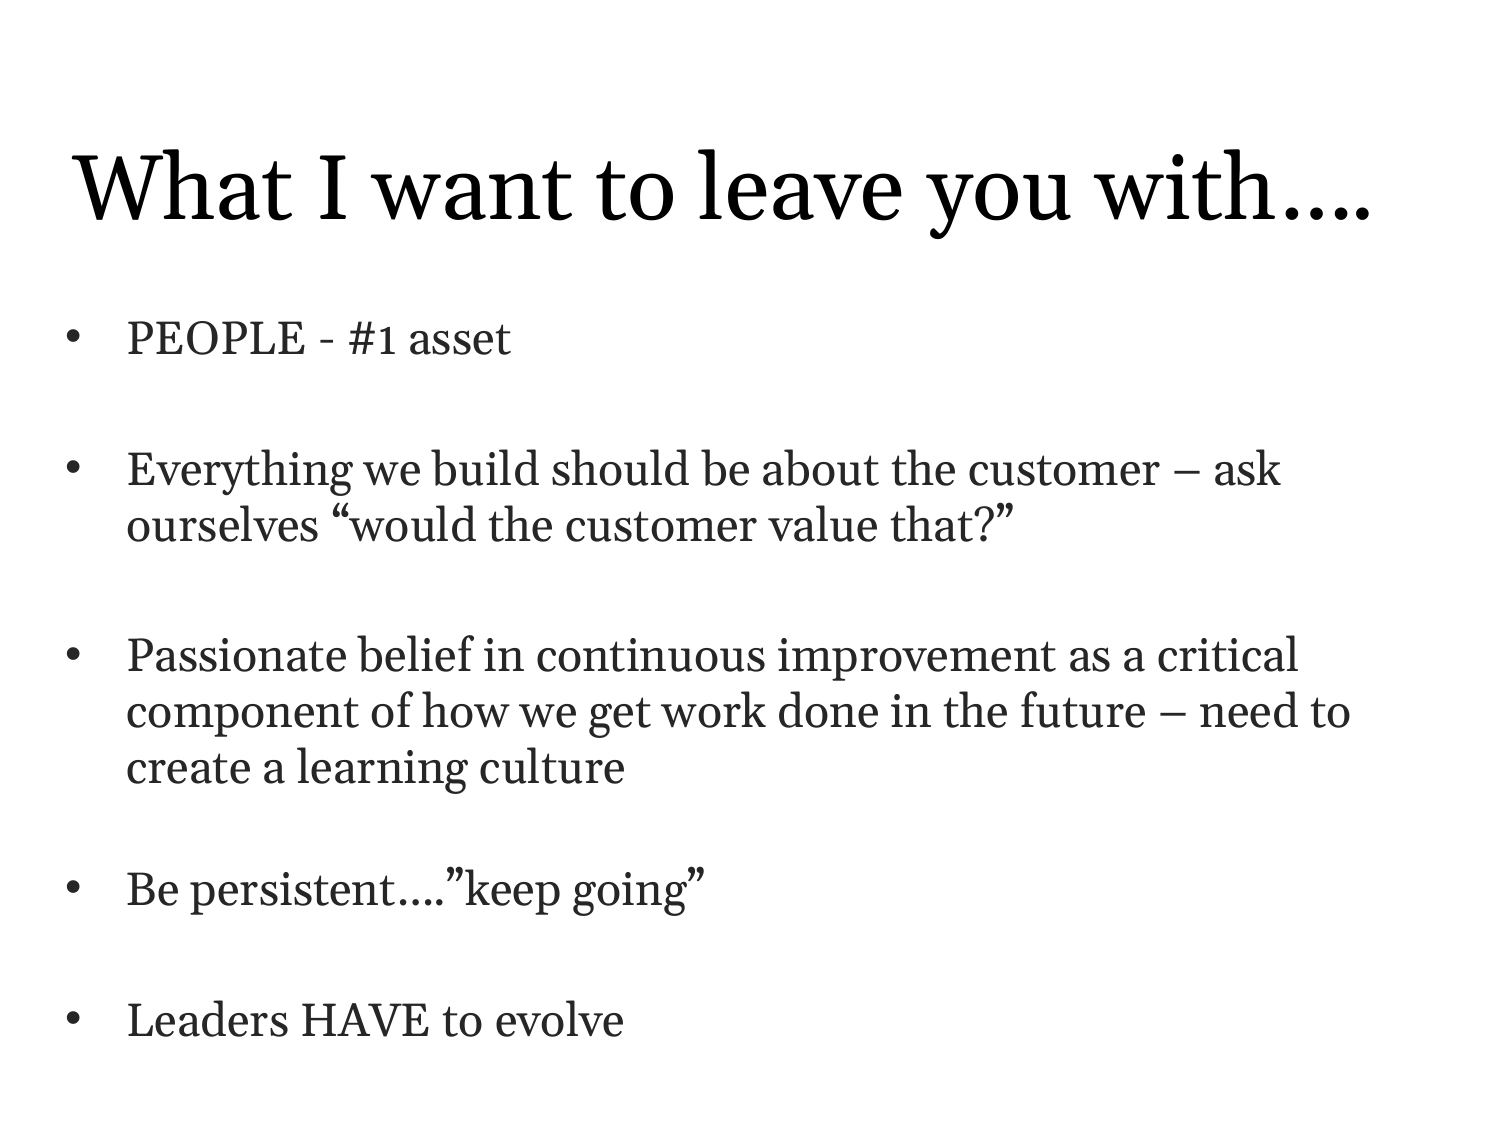

# What I want to leave you with….
PEOPLE - #1 asset

Everything we build should be about the customer – ask ourselves “would the customer value that?”

Passionate belief in continuous improvement as a critical component of how we get work done in the future – need to create a learning culture
Be persistent….”keep going”

Leaders HAVE to evolve